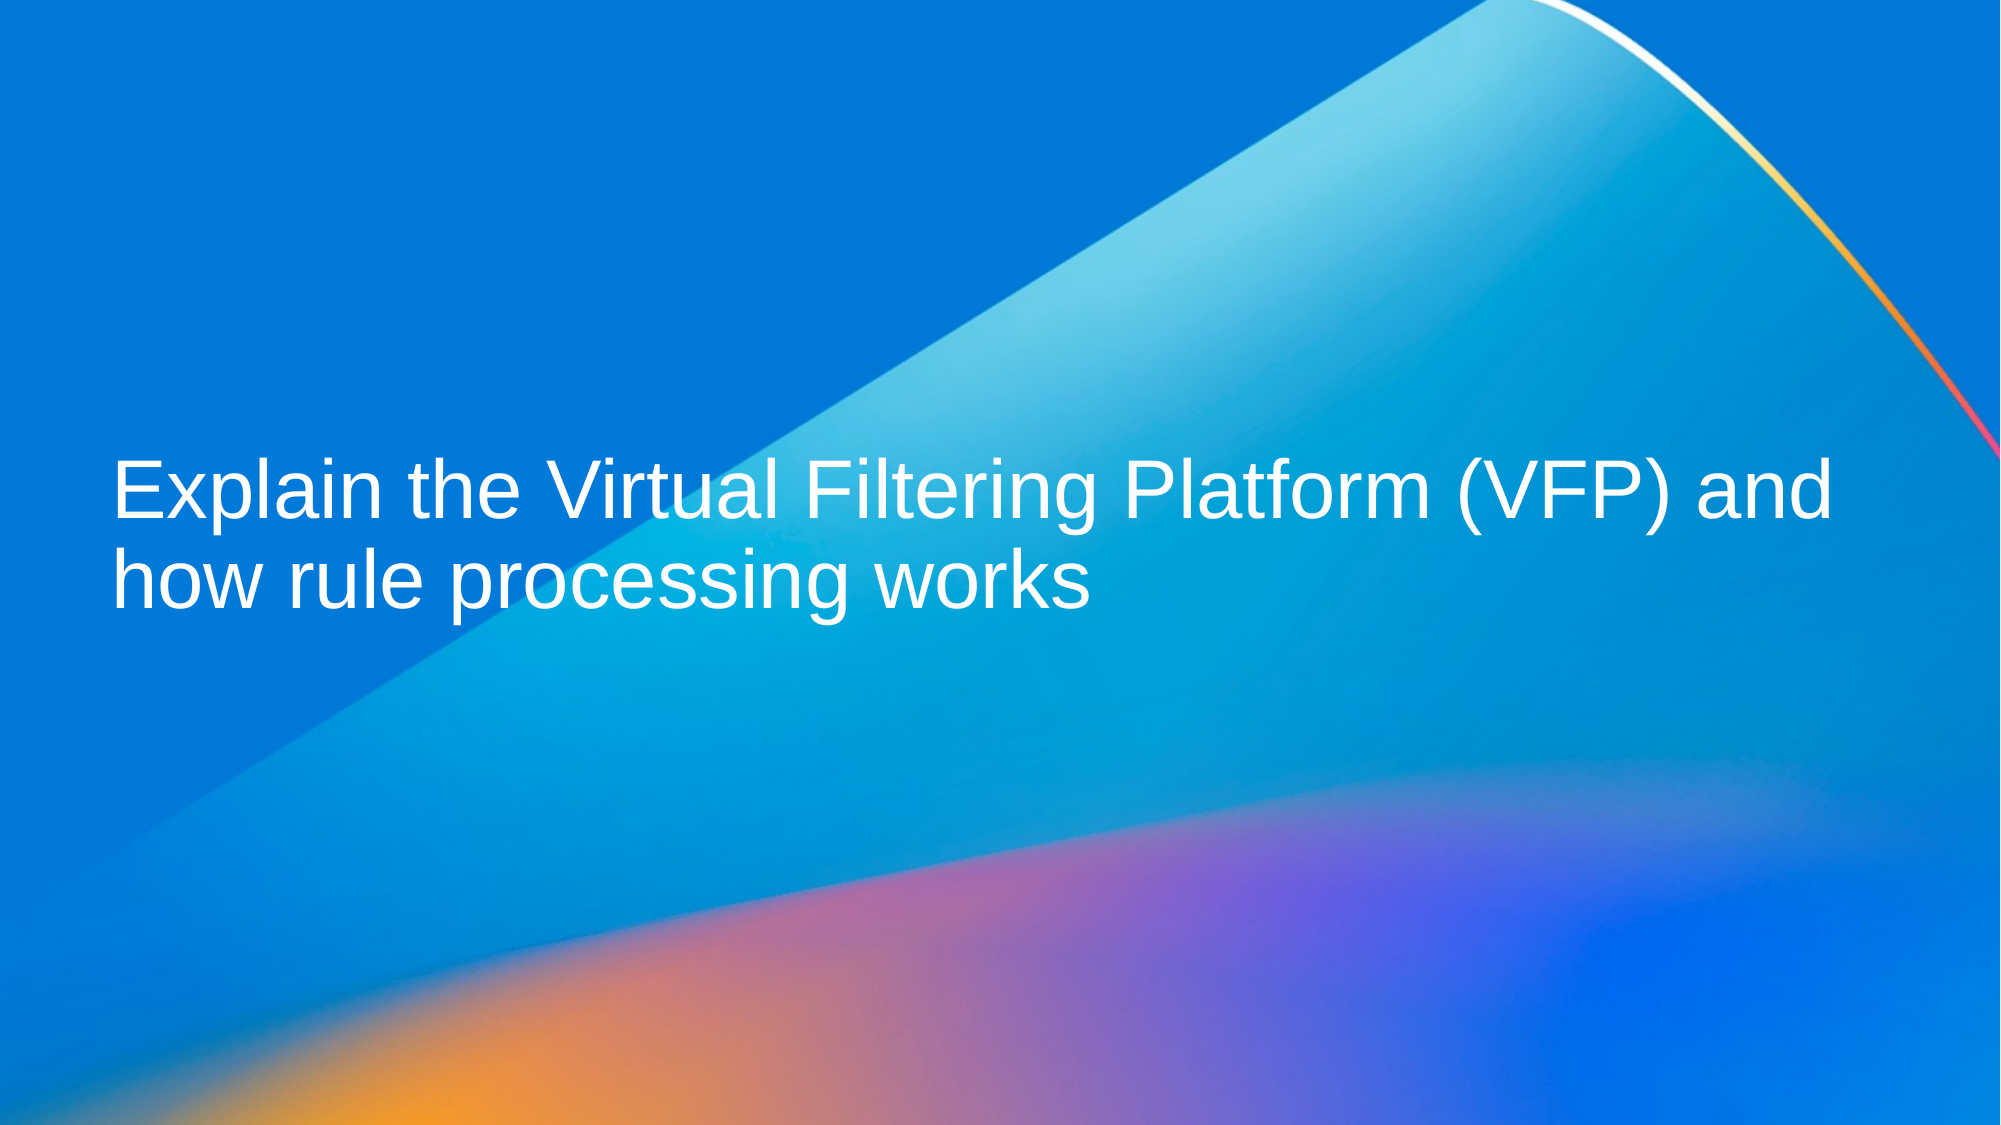

Explain the Virtual Filtering Platform (VFP) and how rule processing works